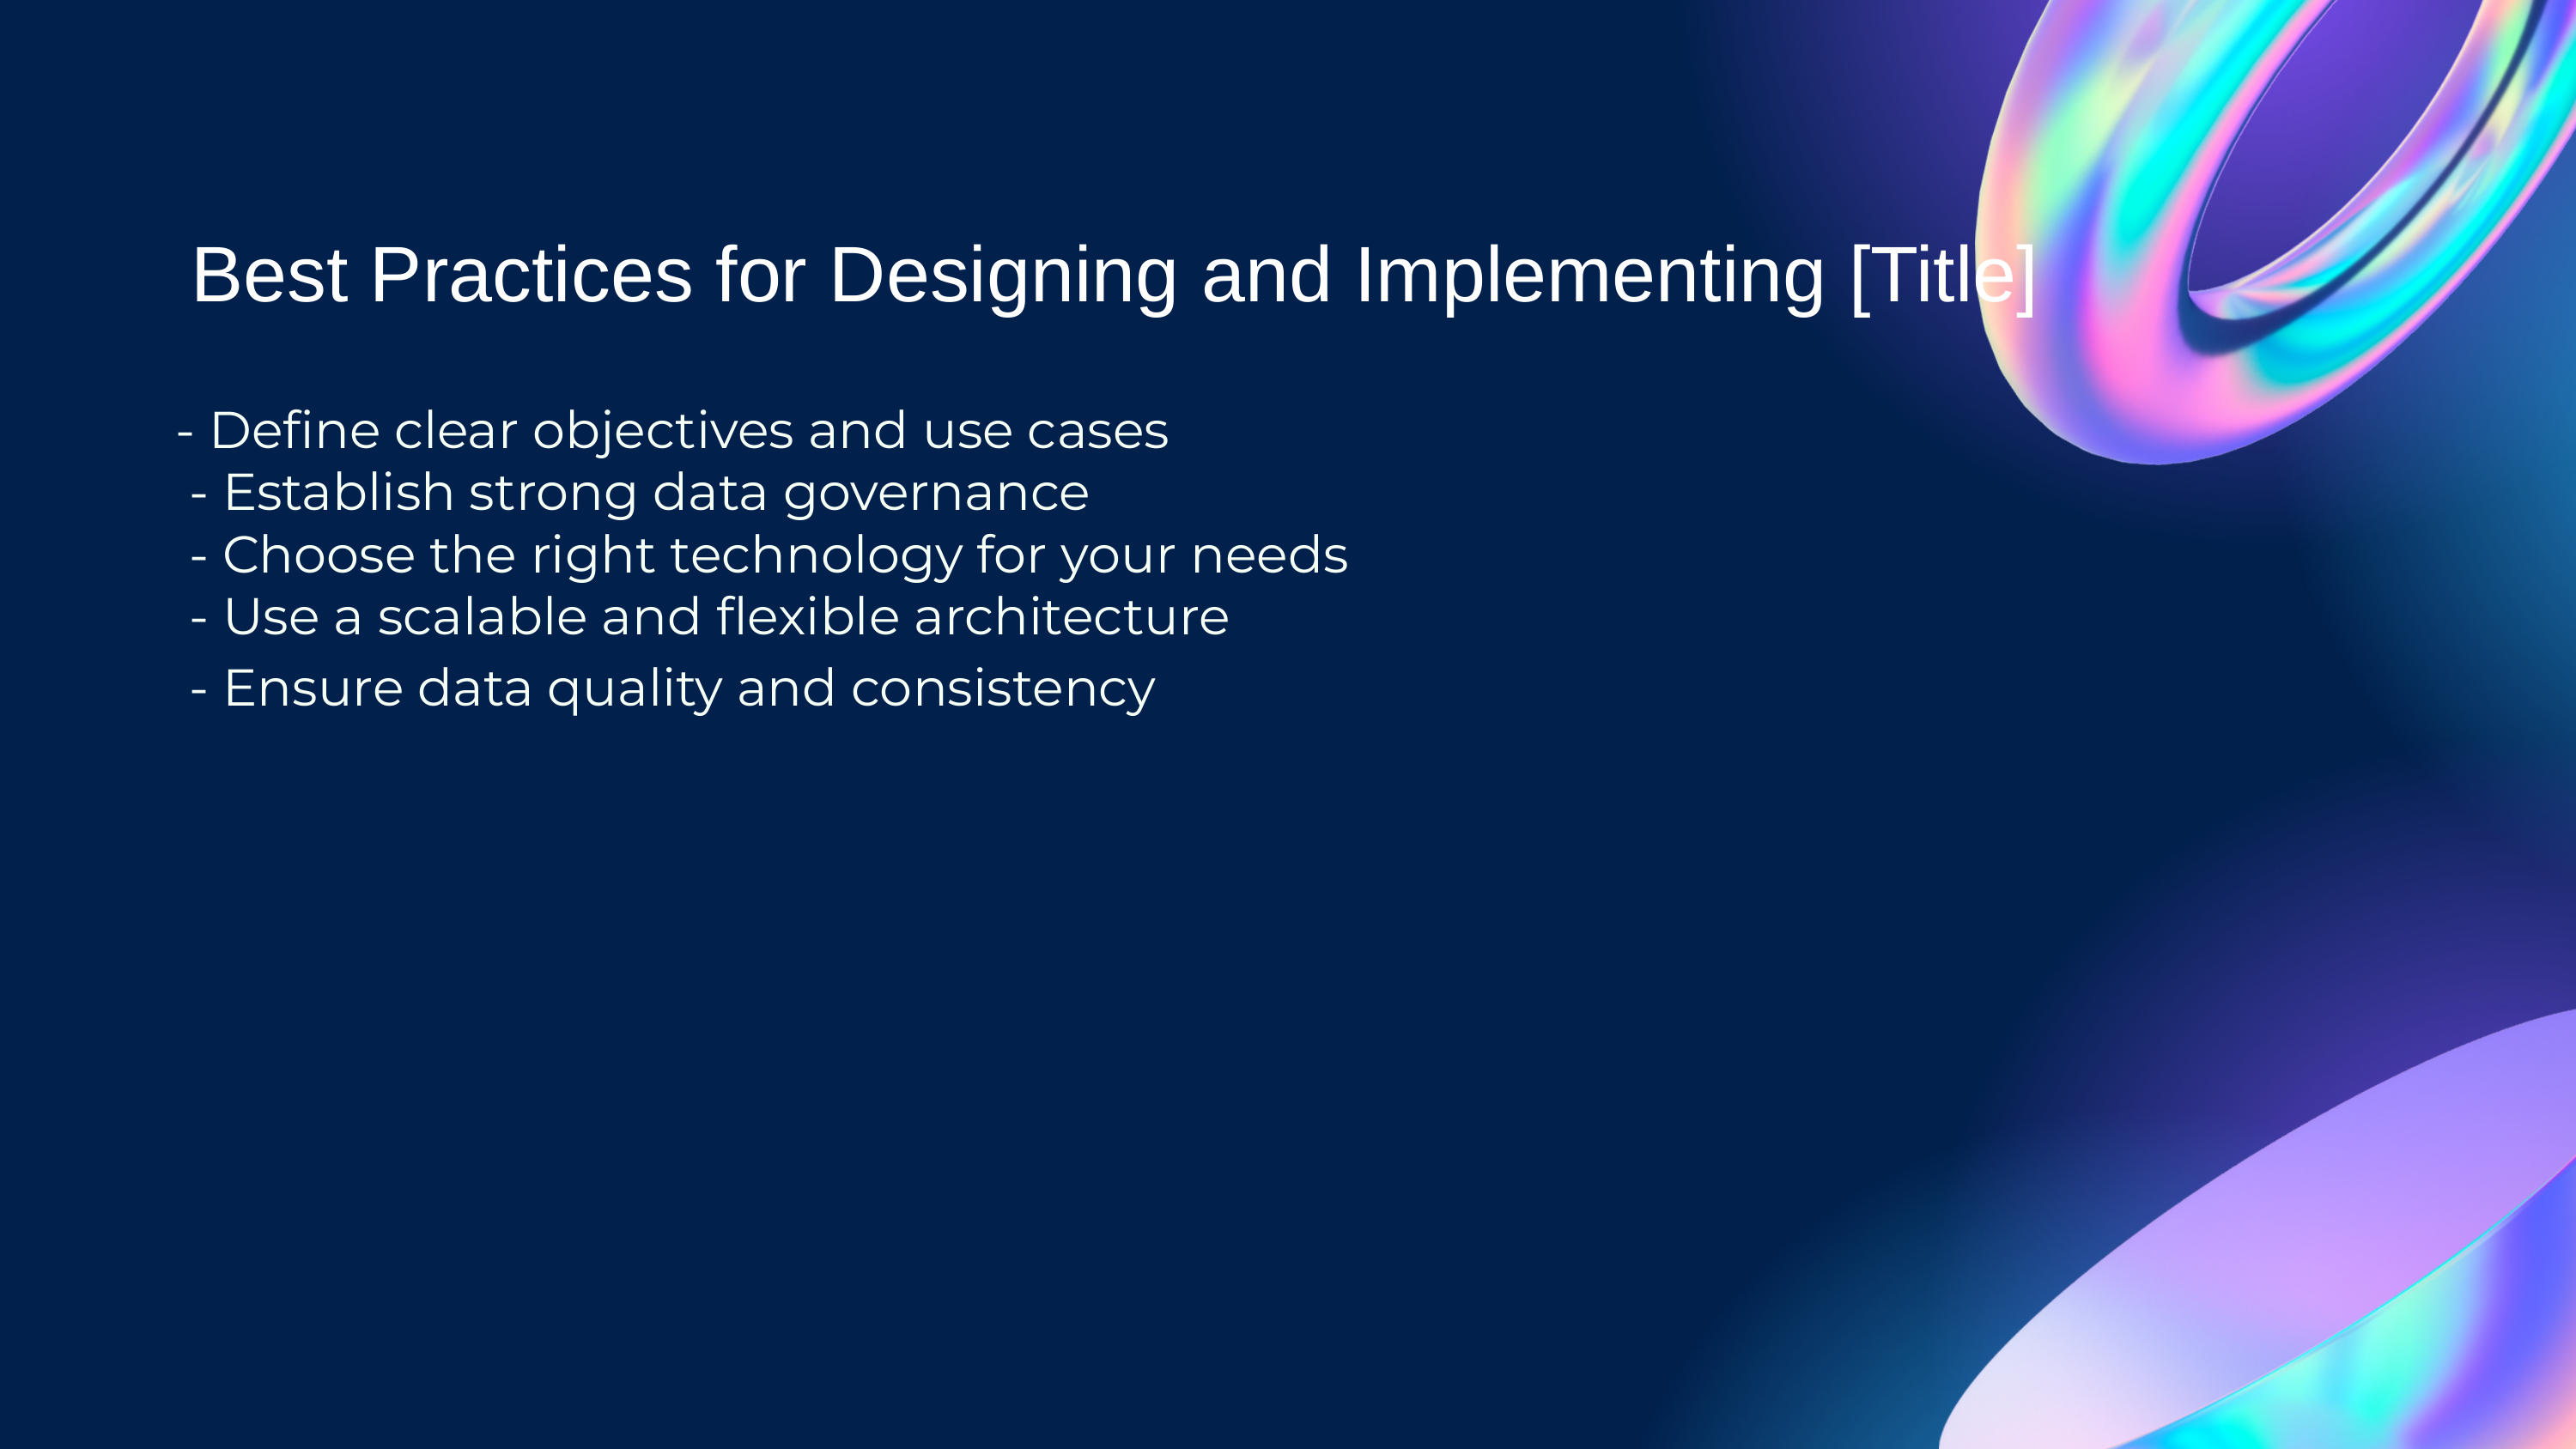

Best Practices for Designing and Implementing [Title]
- Define clear objectives and use cases
 - Establish strong data governance
 - Choose the right technology for your needs
 - Use a scalable and flexible architecture
 - Ensure data quality and consistency